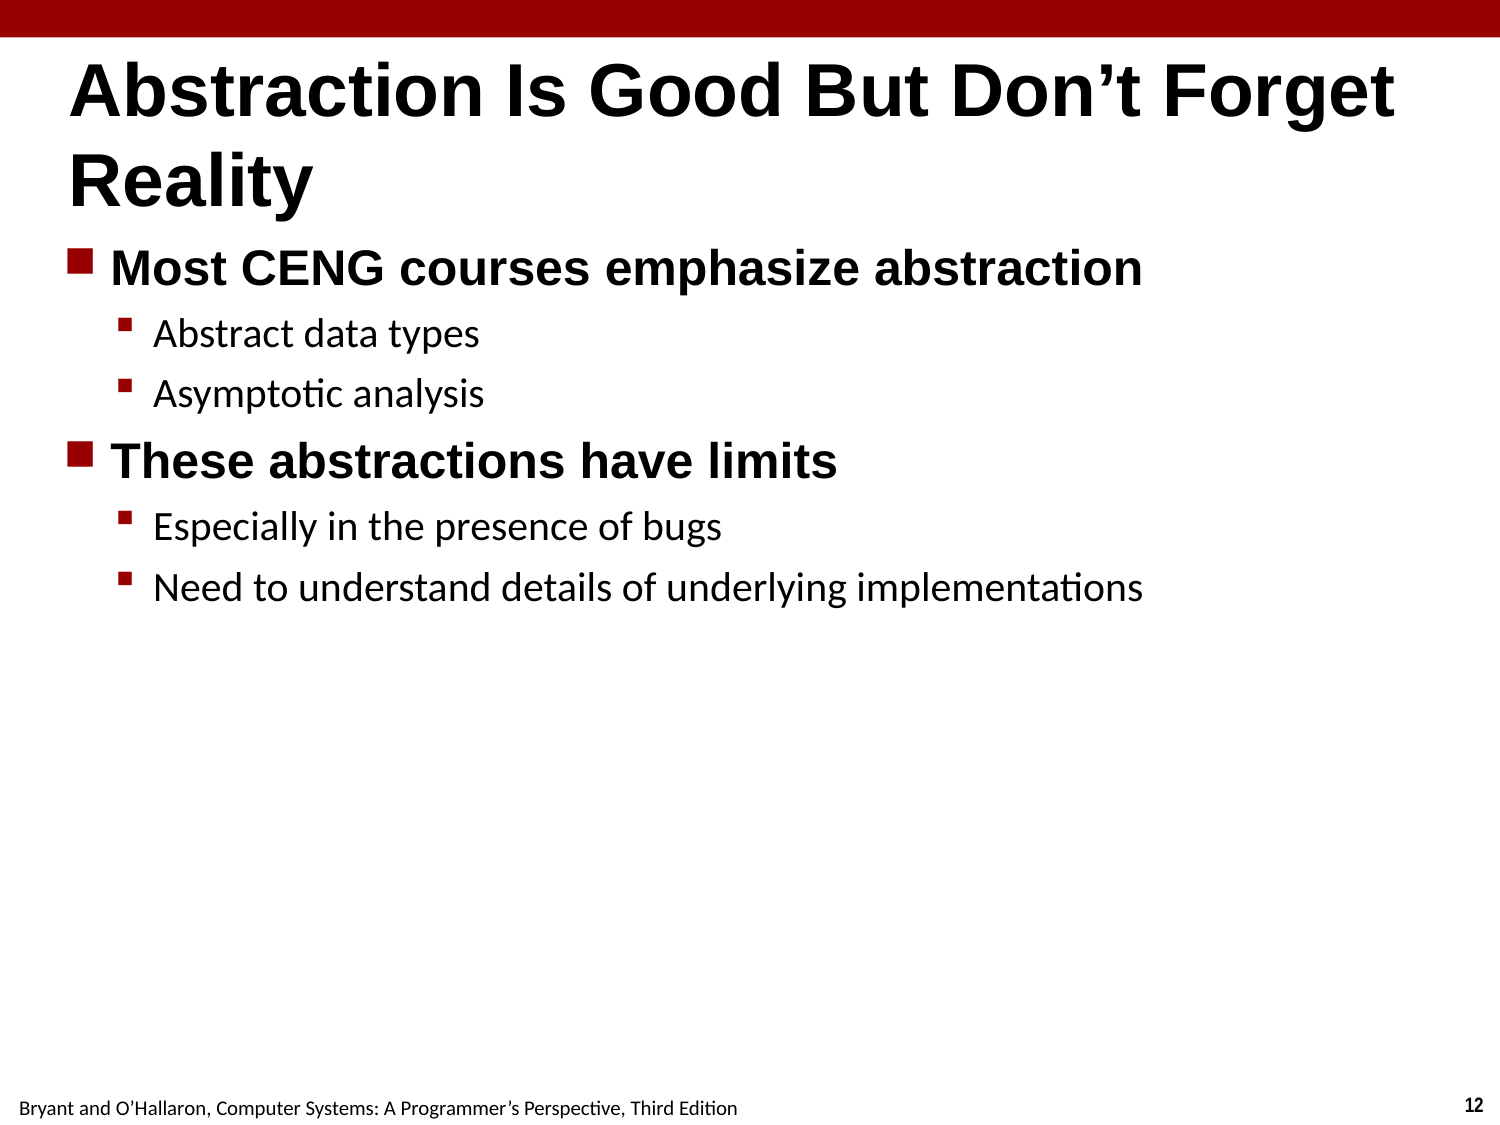

# Abstraction Is Good But Don’t Forget Reality
Most CENG courses emphasize abstraction
Abstract data types
Asymptotic analysis
These abstractions have limits
Especially in the presence of bugs
Need to understand details of underlying implementations